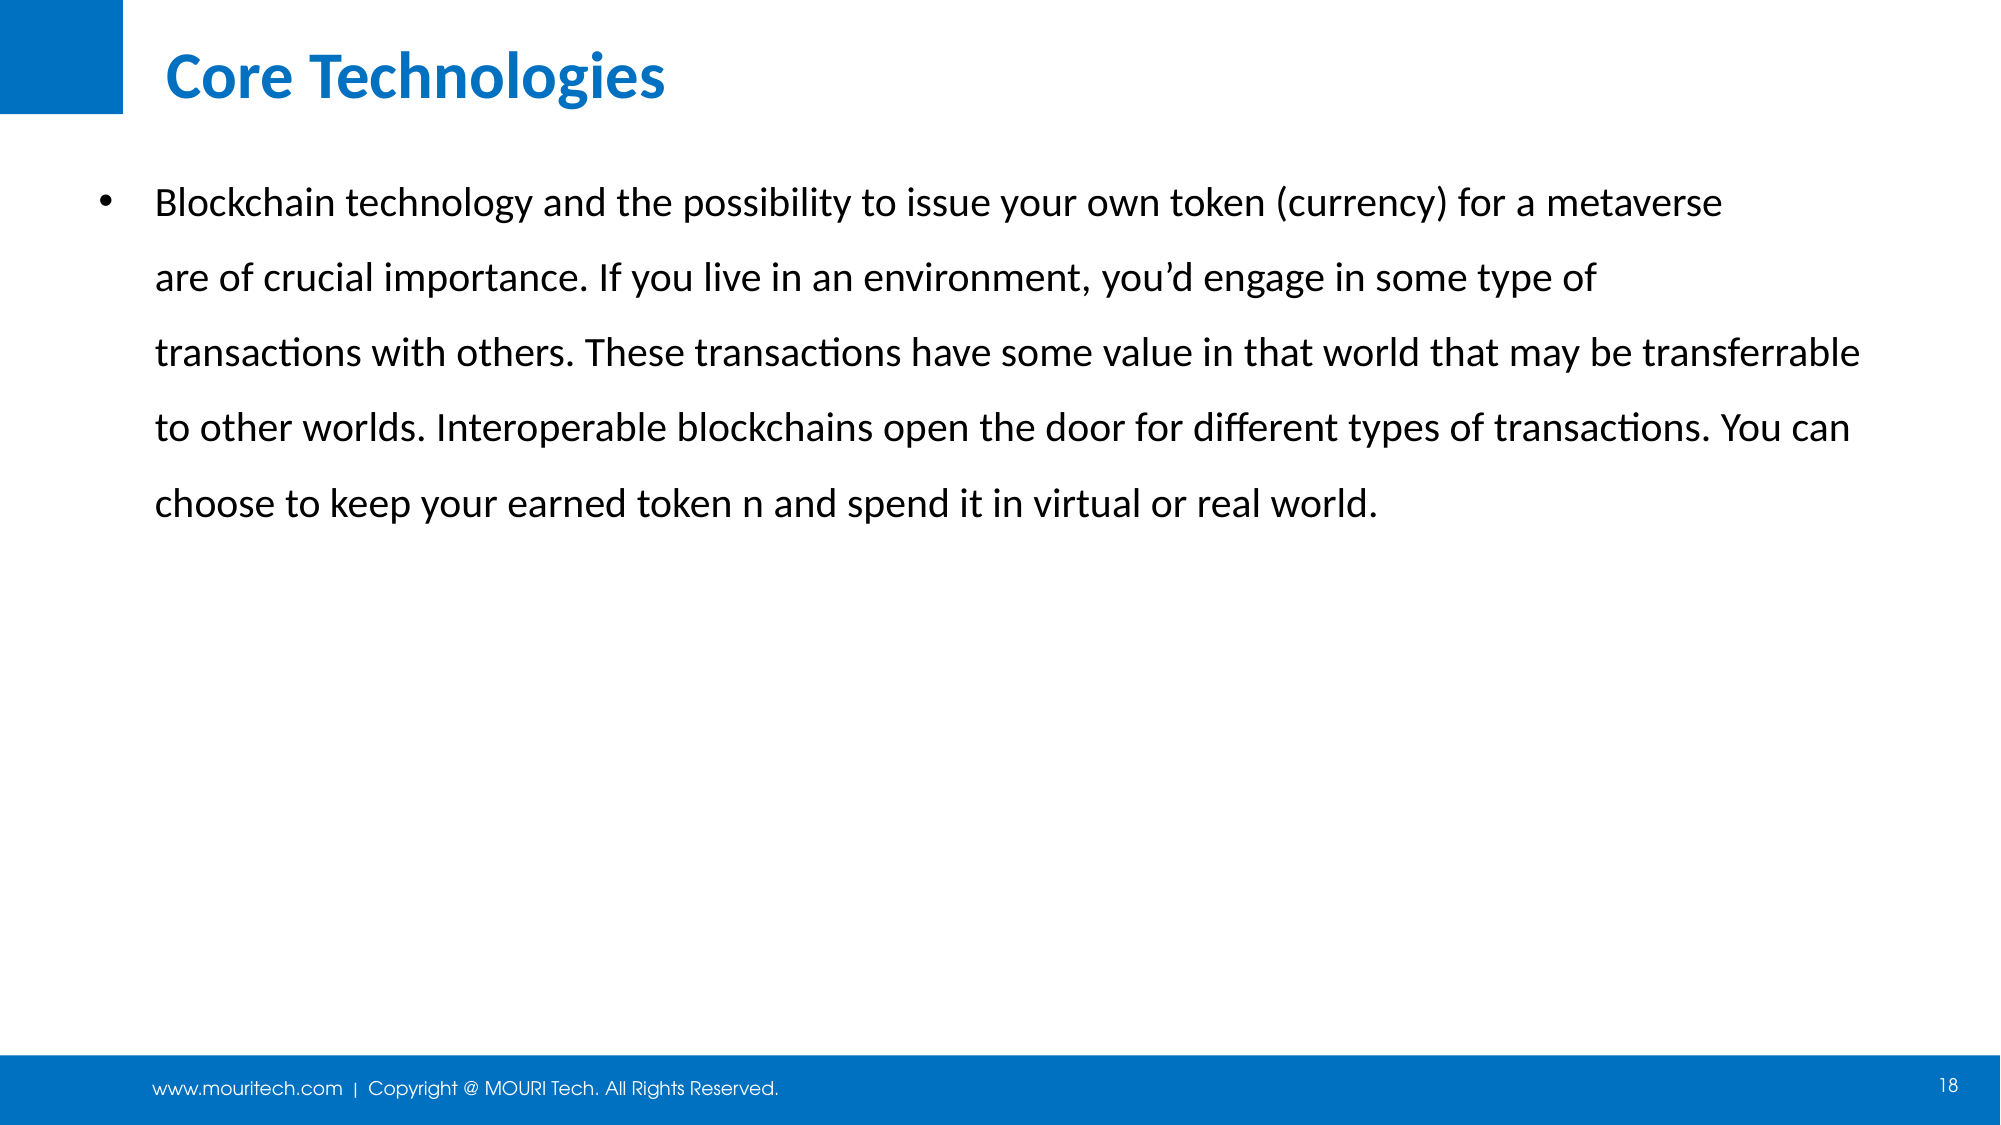

Core Technologies
Blockchain technology and the possibility to issue your own token (currency) for a metaverse are of crucial importance. If you live in an environment, you’d engage in some type of transactions with others. These transactions have some value in that world that may be transferrable to other worlds. Interoperable blockchains open the door for different types of transactions. You can choose to keep your earned token n and spend it in virtual or real world.